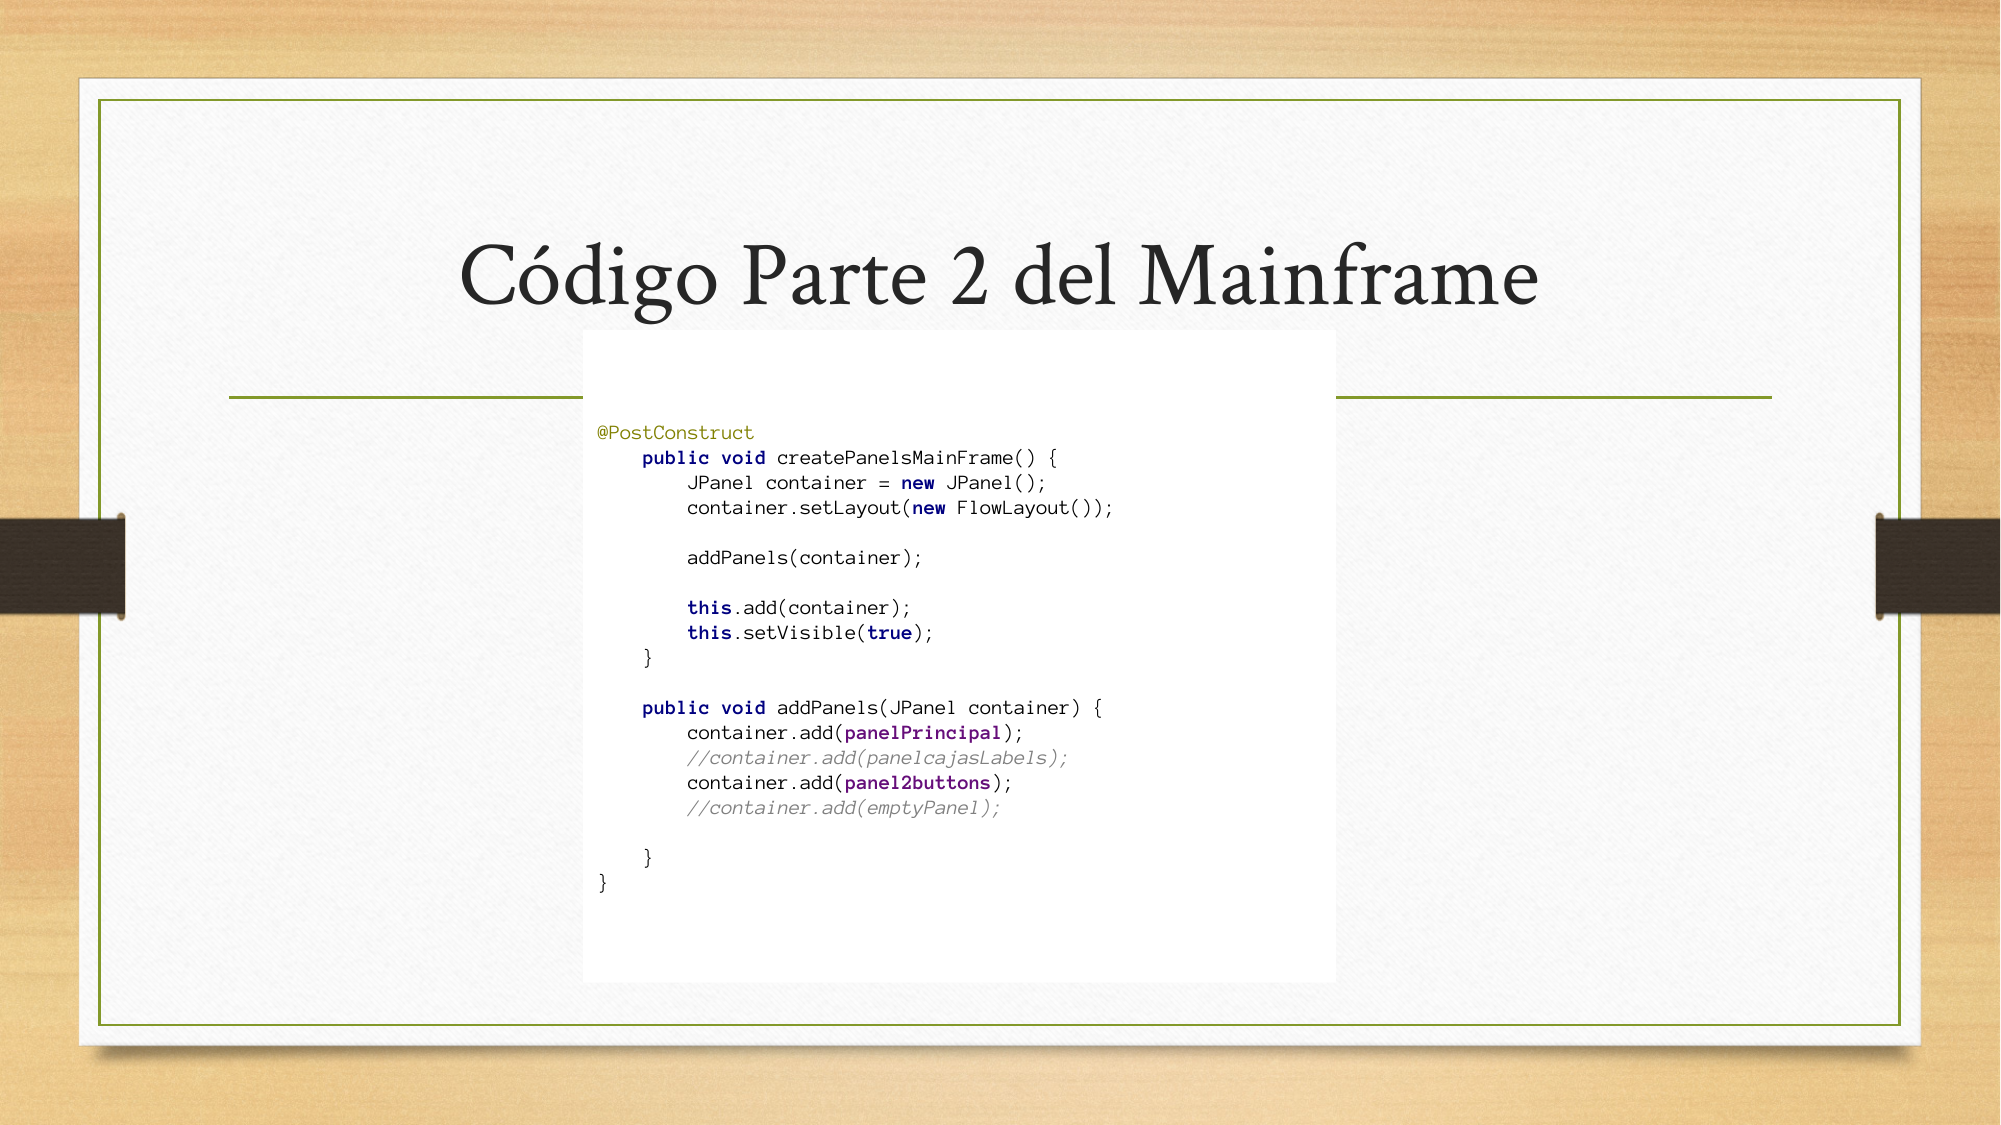

# Código Parte 2 del Mainframe
@PostConstruct
    public void createPanelsMainFrame() {
        JPanel container = new JPanel();
        container.setLayout(new FlowLayout());
        addPanels(container);
        this.add(container);
        this.setVisible(true);
    }
    public void addPanels(JPanel container) {
        container.add(panelPrincipal);
        //container.add(panelcajasLabels);
        container.add(panel2buttons);
        //container.add(emptyPanel);
    }
}